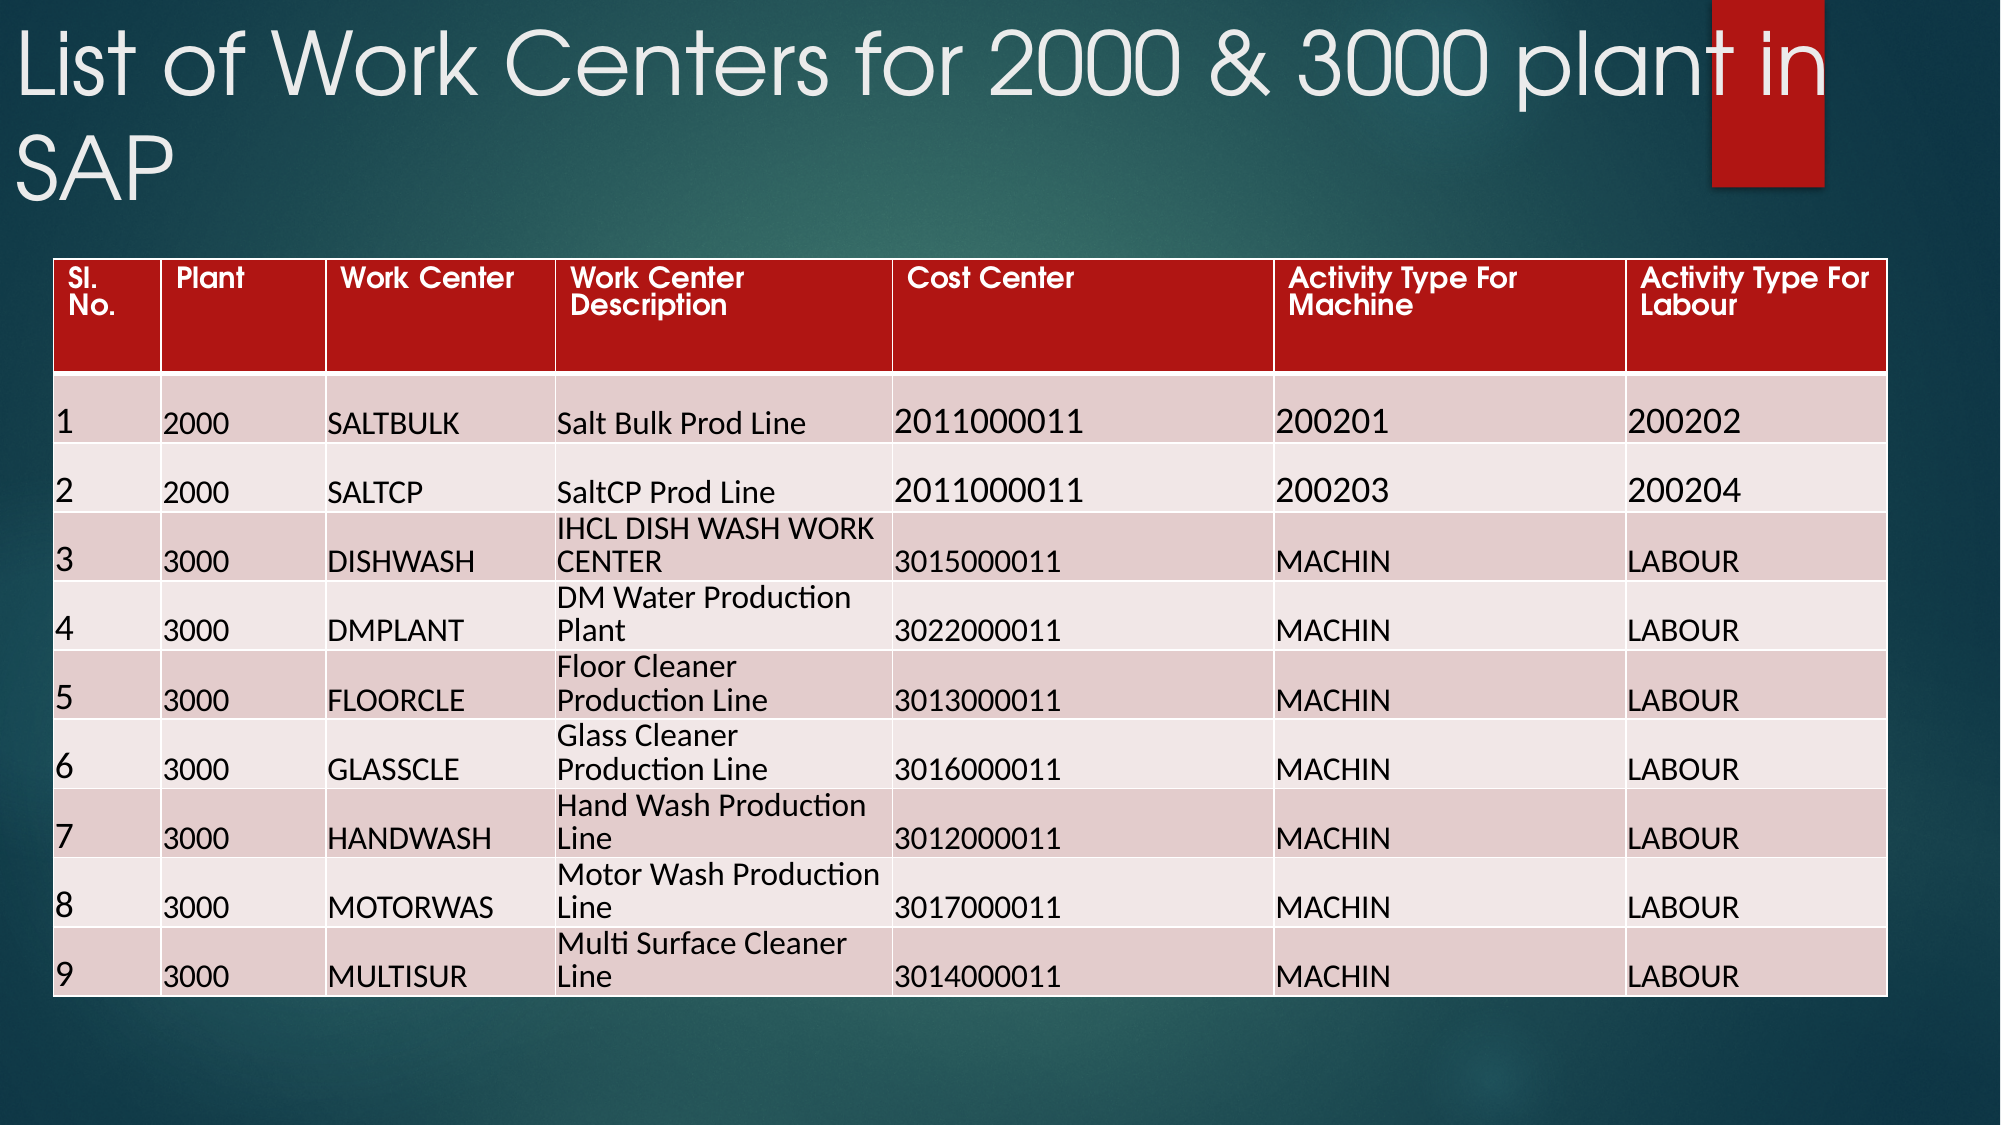

# List of Work Centers for 2000 & 3000 plant in SAP
| Sl. No. | Plant | Work Center | Work Center Description | Cost Center | Activity Type For Machine | Activity Type For Labour |
| --- | --- | --- | --- | --- | --- | --- |
| 1 | 2000 | SALTBULK | Salt Bulk Prod Line | 2011000011 | 200201 | 200202 |
| 2 | 2000 | SALTCP | SaltCP Prod Line | 2011000011 | 200203 | 200204 |
| 3 | 3000 | DISHWASH | IHCL DISH WASH WORK CENTER | 3015000011 | MACHIN | LABOUR |
| 4 | 3000 | DMPLANT | DM Water Production Plant | 3022000011 | MACHIN | LABOUR |
| 5 | 3000 | FLOORCLE | Floor Cleaner Production Line | 3013000011 | MACHIN | LABOUR |
| 6 | 3000 | GLASSCLE | Glass Cleaner Production Line | 3016000011 | MACHIN | LABOUR |
| 7 | 3000 | HANDWASH | Hand Wash Production Line | 3012000011 | MACHIN | LABOUR |
| 8 | 3000 | MOTORWAS | Motor Wash Production Line | 3017000011 | MACHIN | LABOUR |
| 9 | 3000 | MULTISUR | Multi Surface Cleaner Line | 3014000011 | MACHIN | LABOUR |